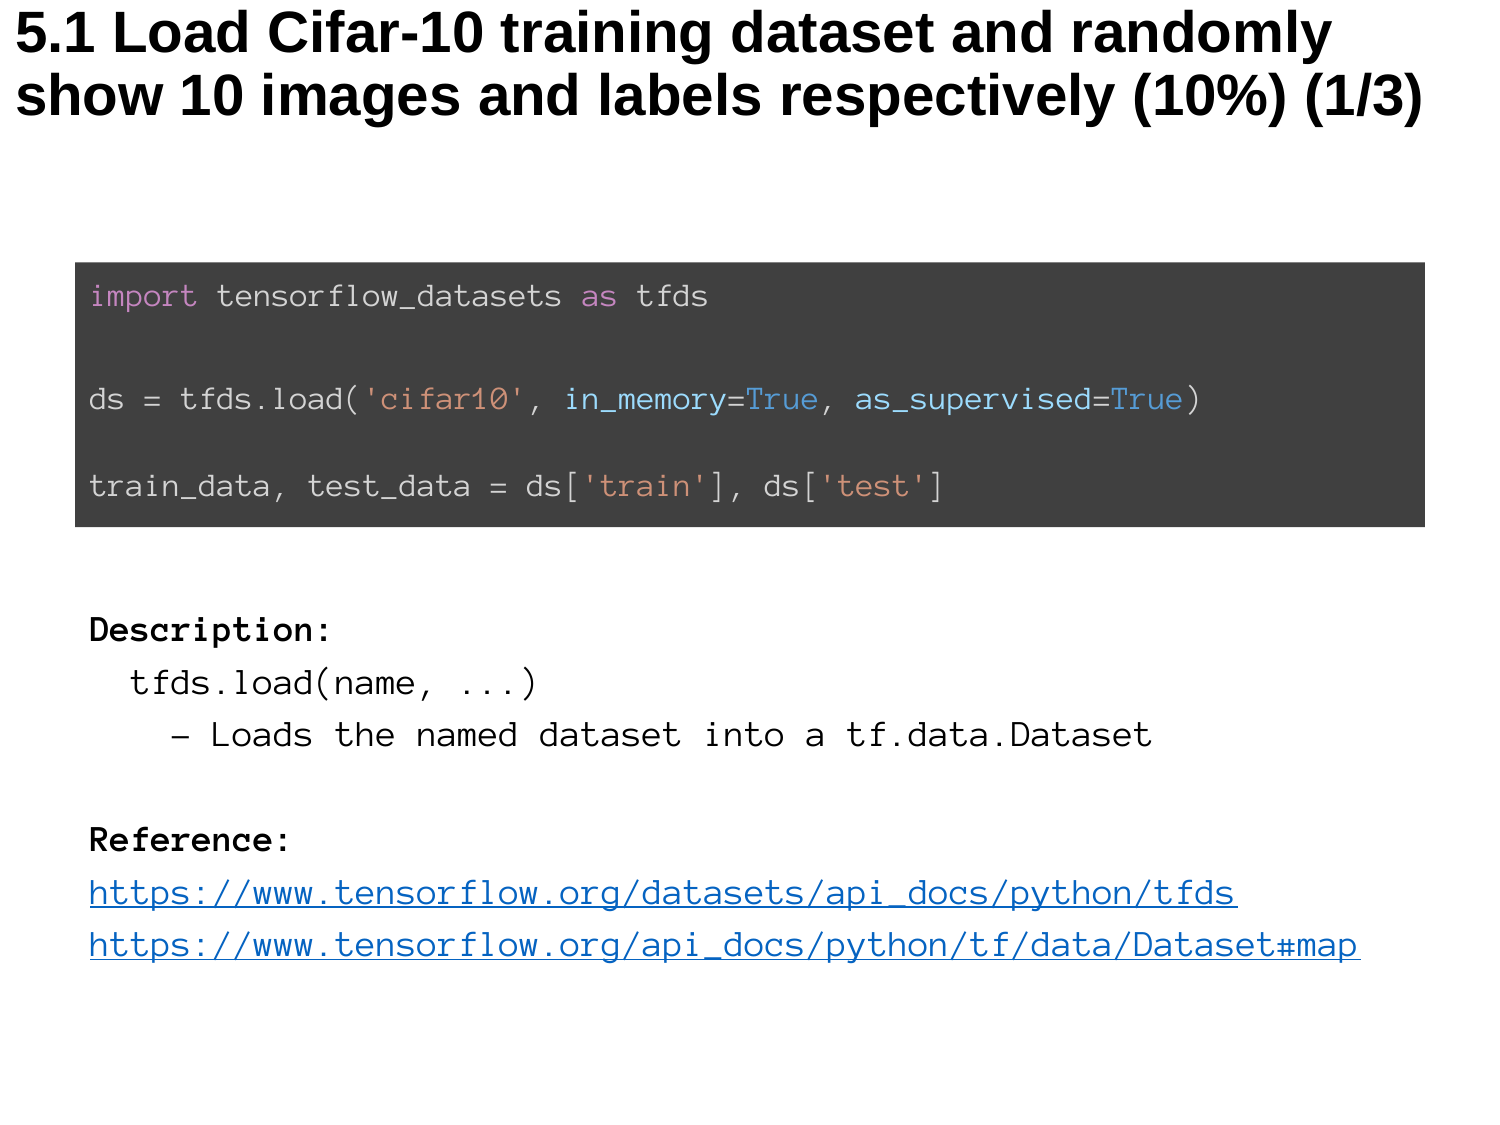

# 5.1 Load Cifar-10 training dataset and randomly show 10 images and labels respectively (10%) (1/3)
import tensorflow_datasets as tfds

ds = tfds.load('cifar10', in_memory=True, as_supervised=True)
train_data, test_data = ds['train'], ds['test']
Description:
  tfds.load(name, ...)
    - Loads the named dataset into a tf.data.Dataset

Reference:
https://www.tensorflow.org/datasets/api_docs/python/tfds
https://www.tensorflow.org/api_docs/python/tf/data/Dataset#map